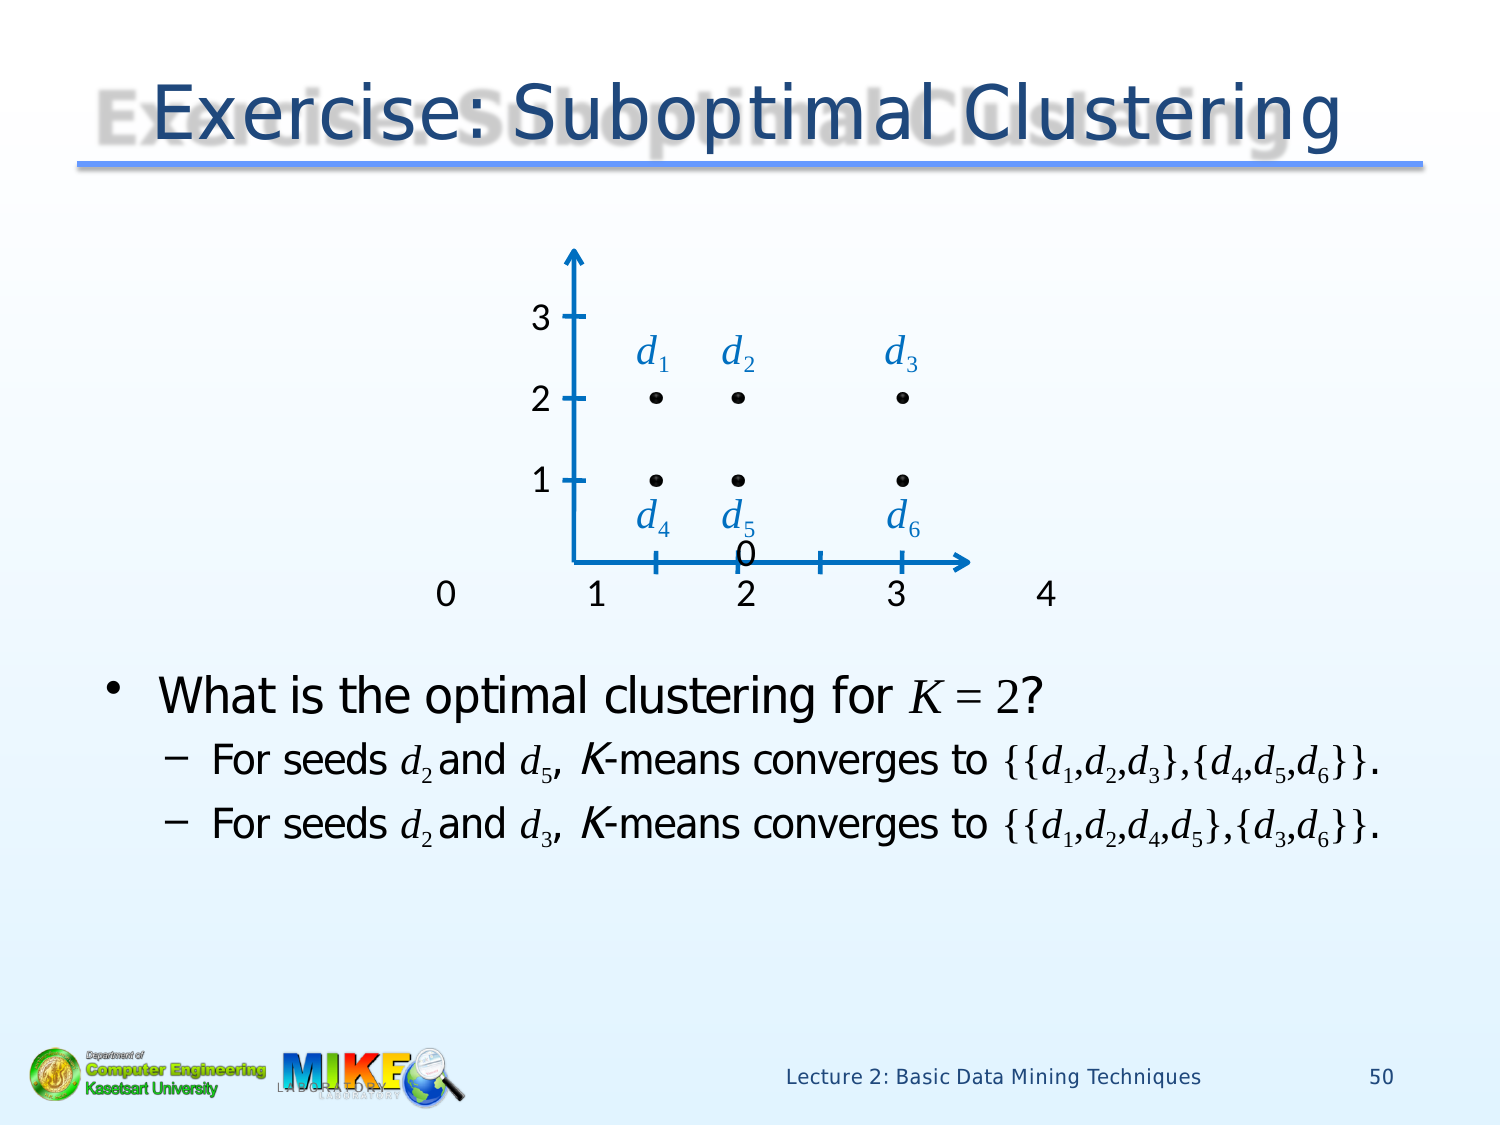

# Exercise: Suboptimal Clustering

3

d1	d2
d3
2

1

d4	d5	d6
0
0	1	2	3	4

What is the optimal clustering for K = 2?
For seeds d2 and d5, K-means converges to {{d1,d2,d3},{d4,d5,d6}}.
For seeds d2 and d3, K-means converges to {{d1,d2,d4,d5},{d3,d6}}.

Lecture 2: Basic Data Mining Techniques
50